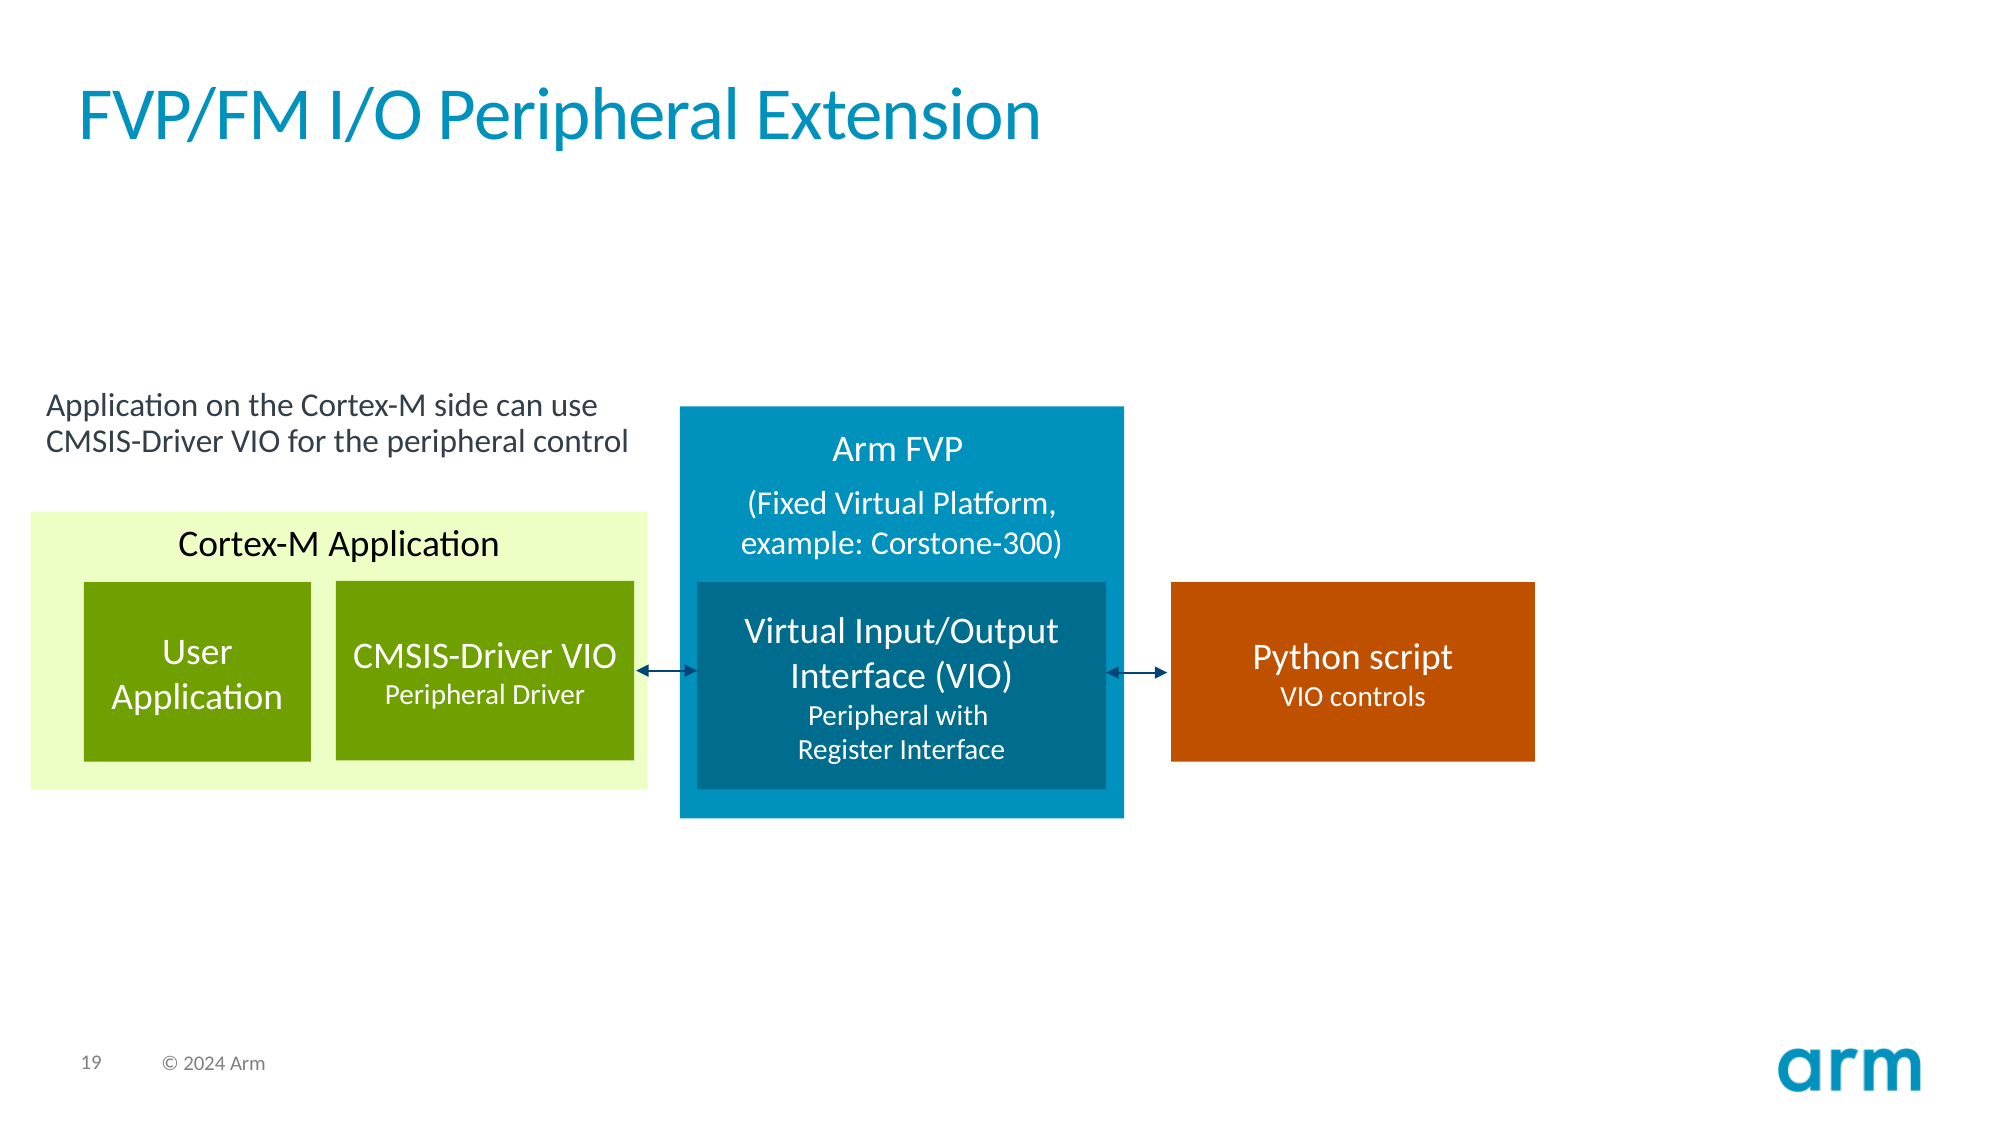

# FVP/FM I/O Peripheral Extension

Application on the Cortex-M side can use CMSIS-Driver VIO for the peripheral control
Arm FVP
(Fixed Virtual Platform,
example: Corstone-300)

Cortex-M Application
CMSIS-Driver VIO
Peripheral Driver
Virtual Input/Output Interface (VIO)
Peripheral with
Register Interface
User
Application
Python script
VIO controls